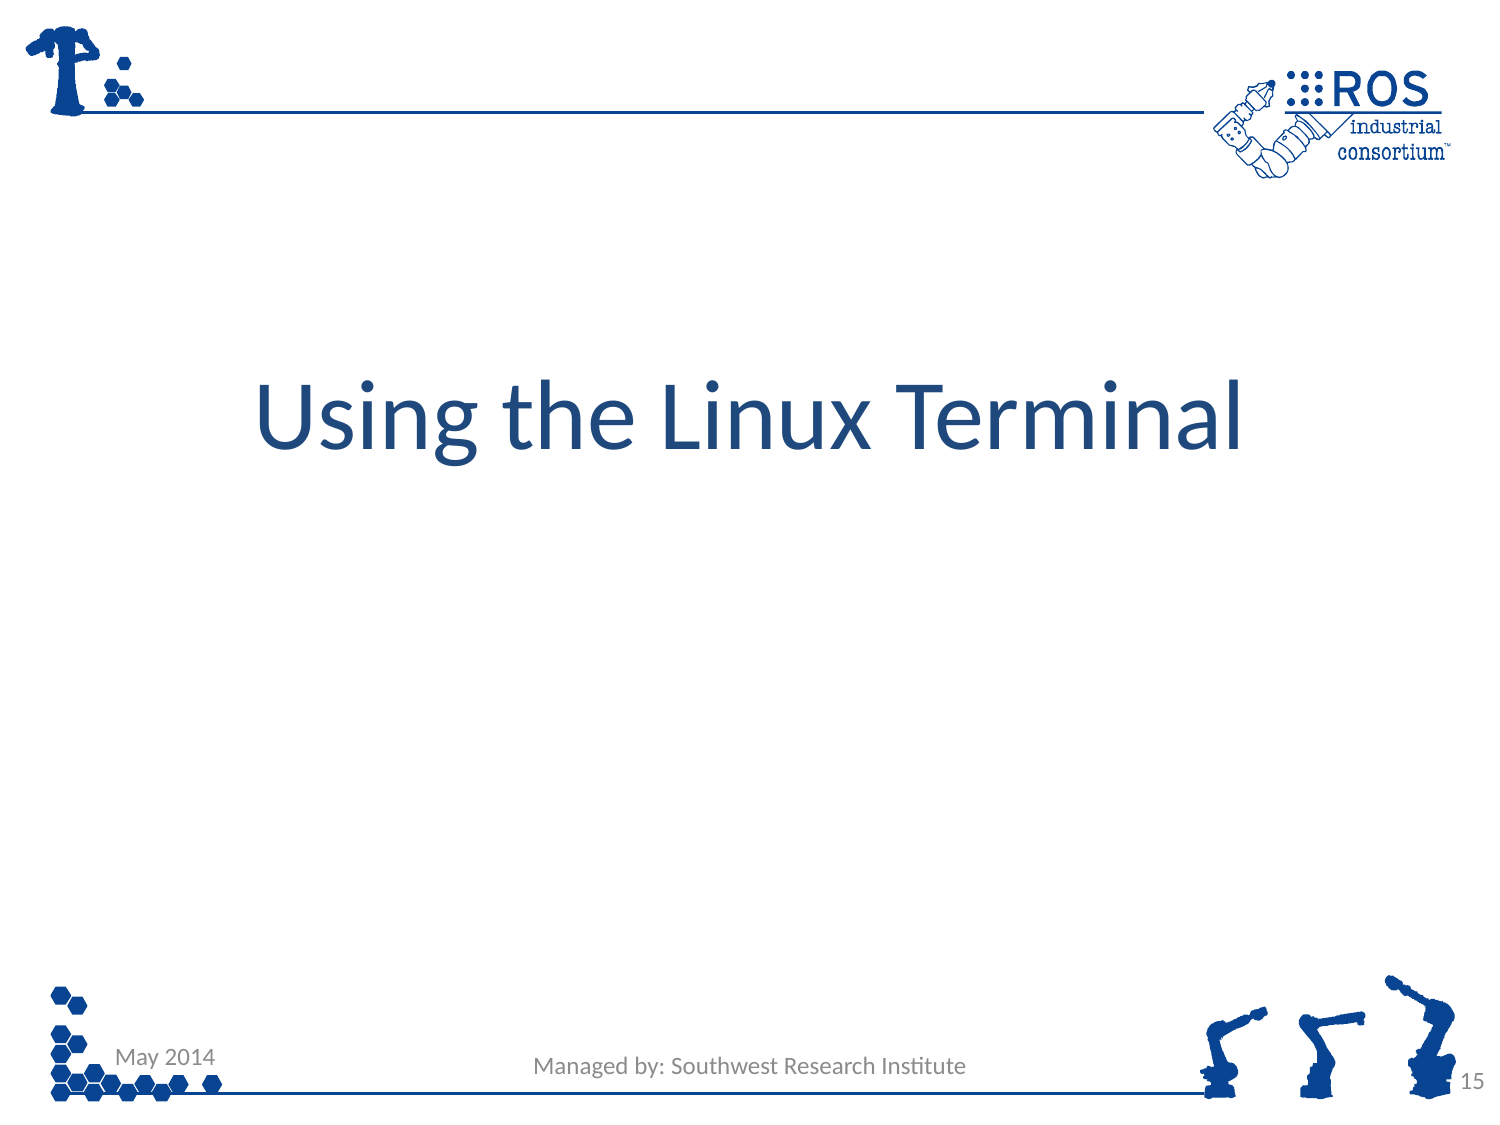

#

Using the Linux Terminal
May 2014
Managed by: Southwest Research Institute
15